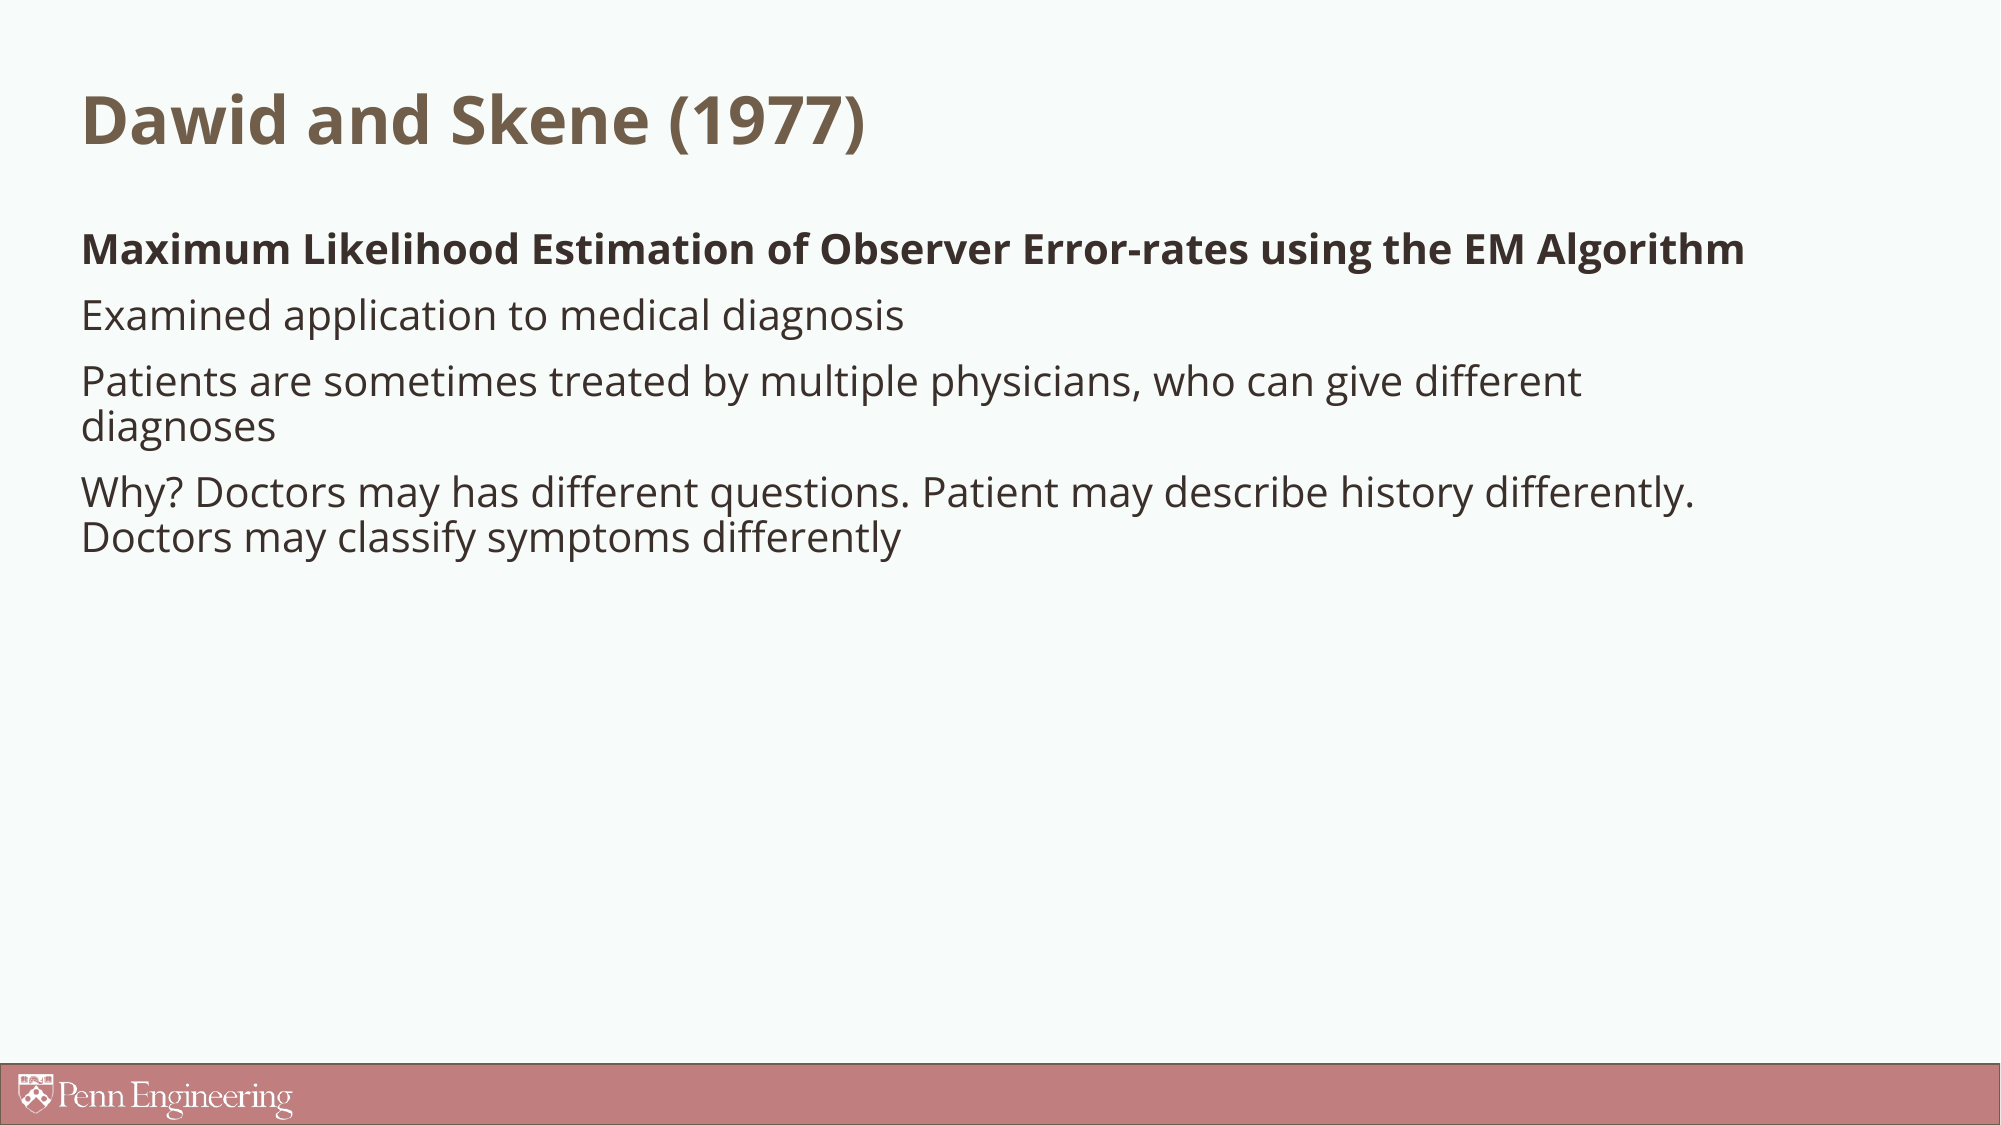

# Dawid and Skene (1977)
Maximum Likelihood Estimation of Observer Error-rates using the EM Algorithm
Examined application to medical diagnosis
Patients are sometimes treated by multiple physicians, who can give different diagnoses
Why? Doctors may has different questions. Patient may describe history differently. Doctors may classify symptoms differently